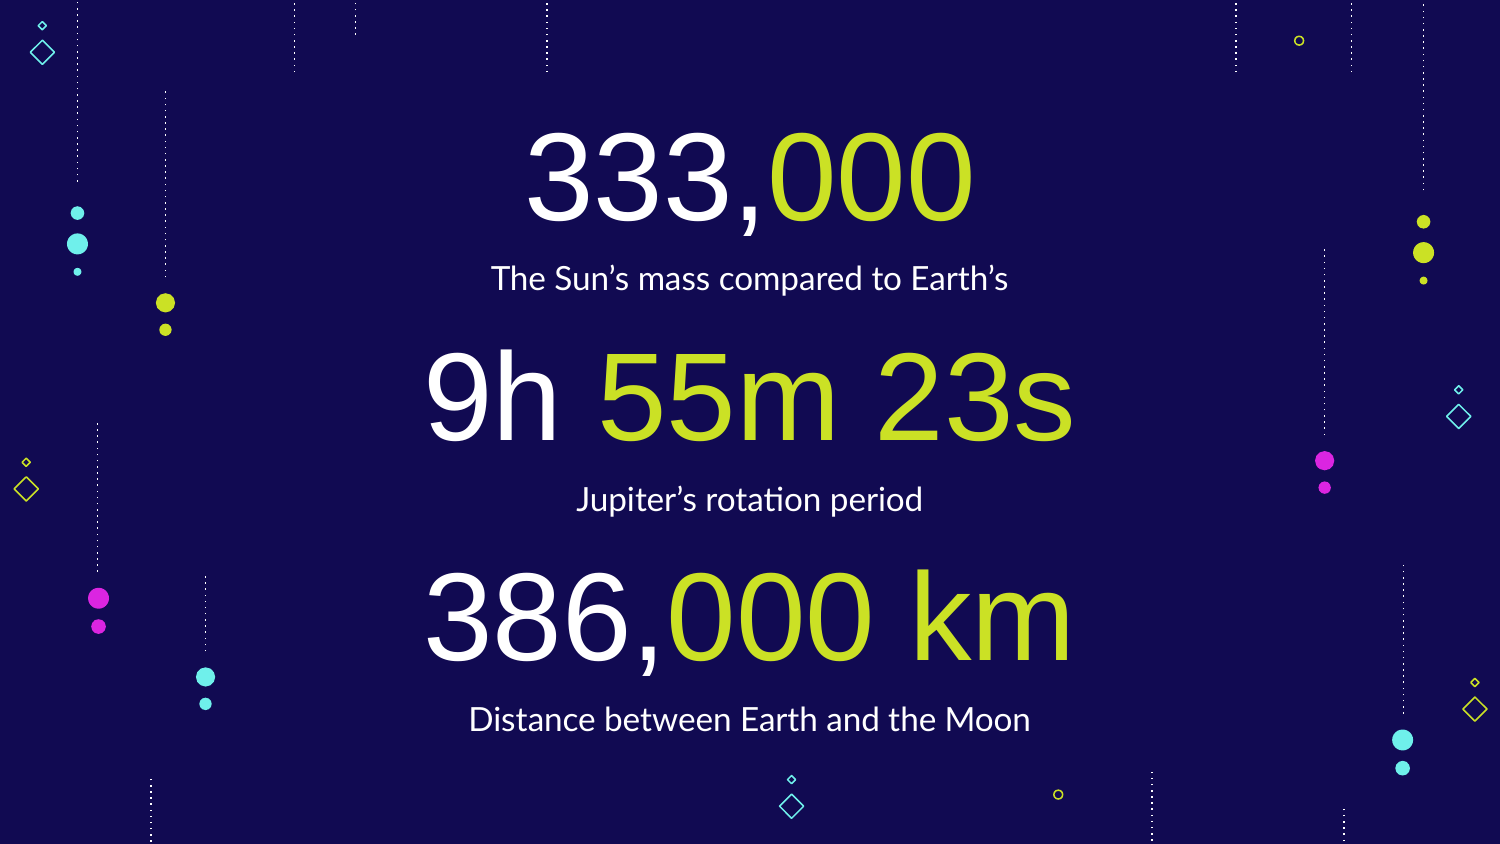

# 333,000
The Sun’s mass compared to Earth’s

9h 55m 23s

Jupiter’s rotation period

386,000 km

Distance between Earth and the Moon